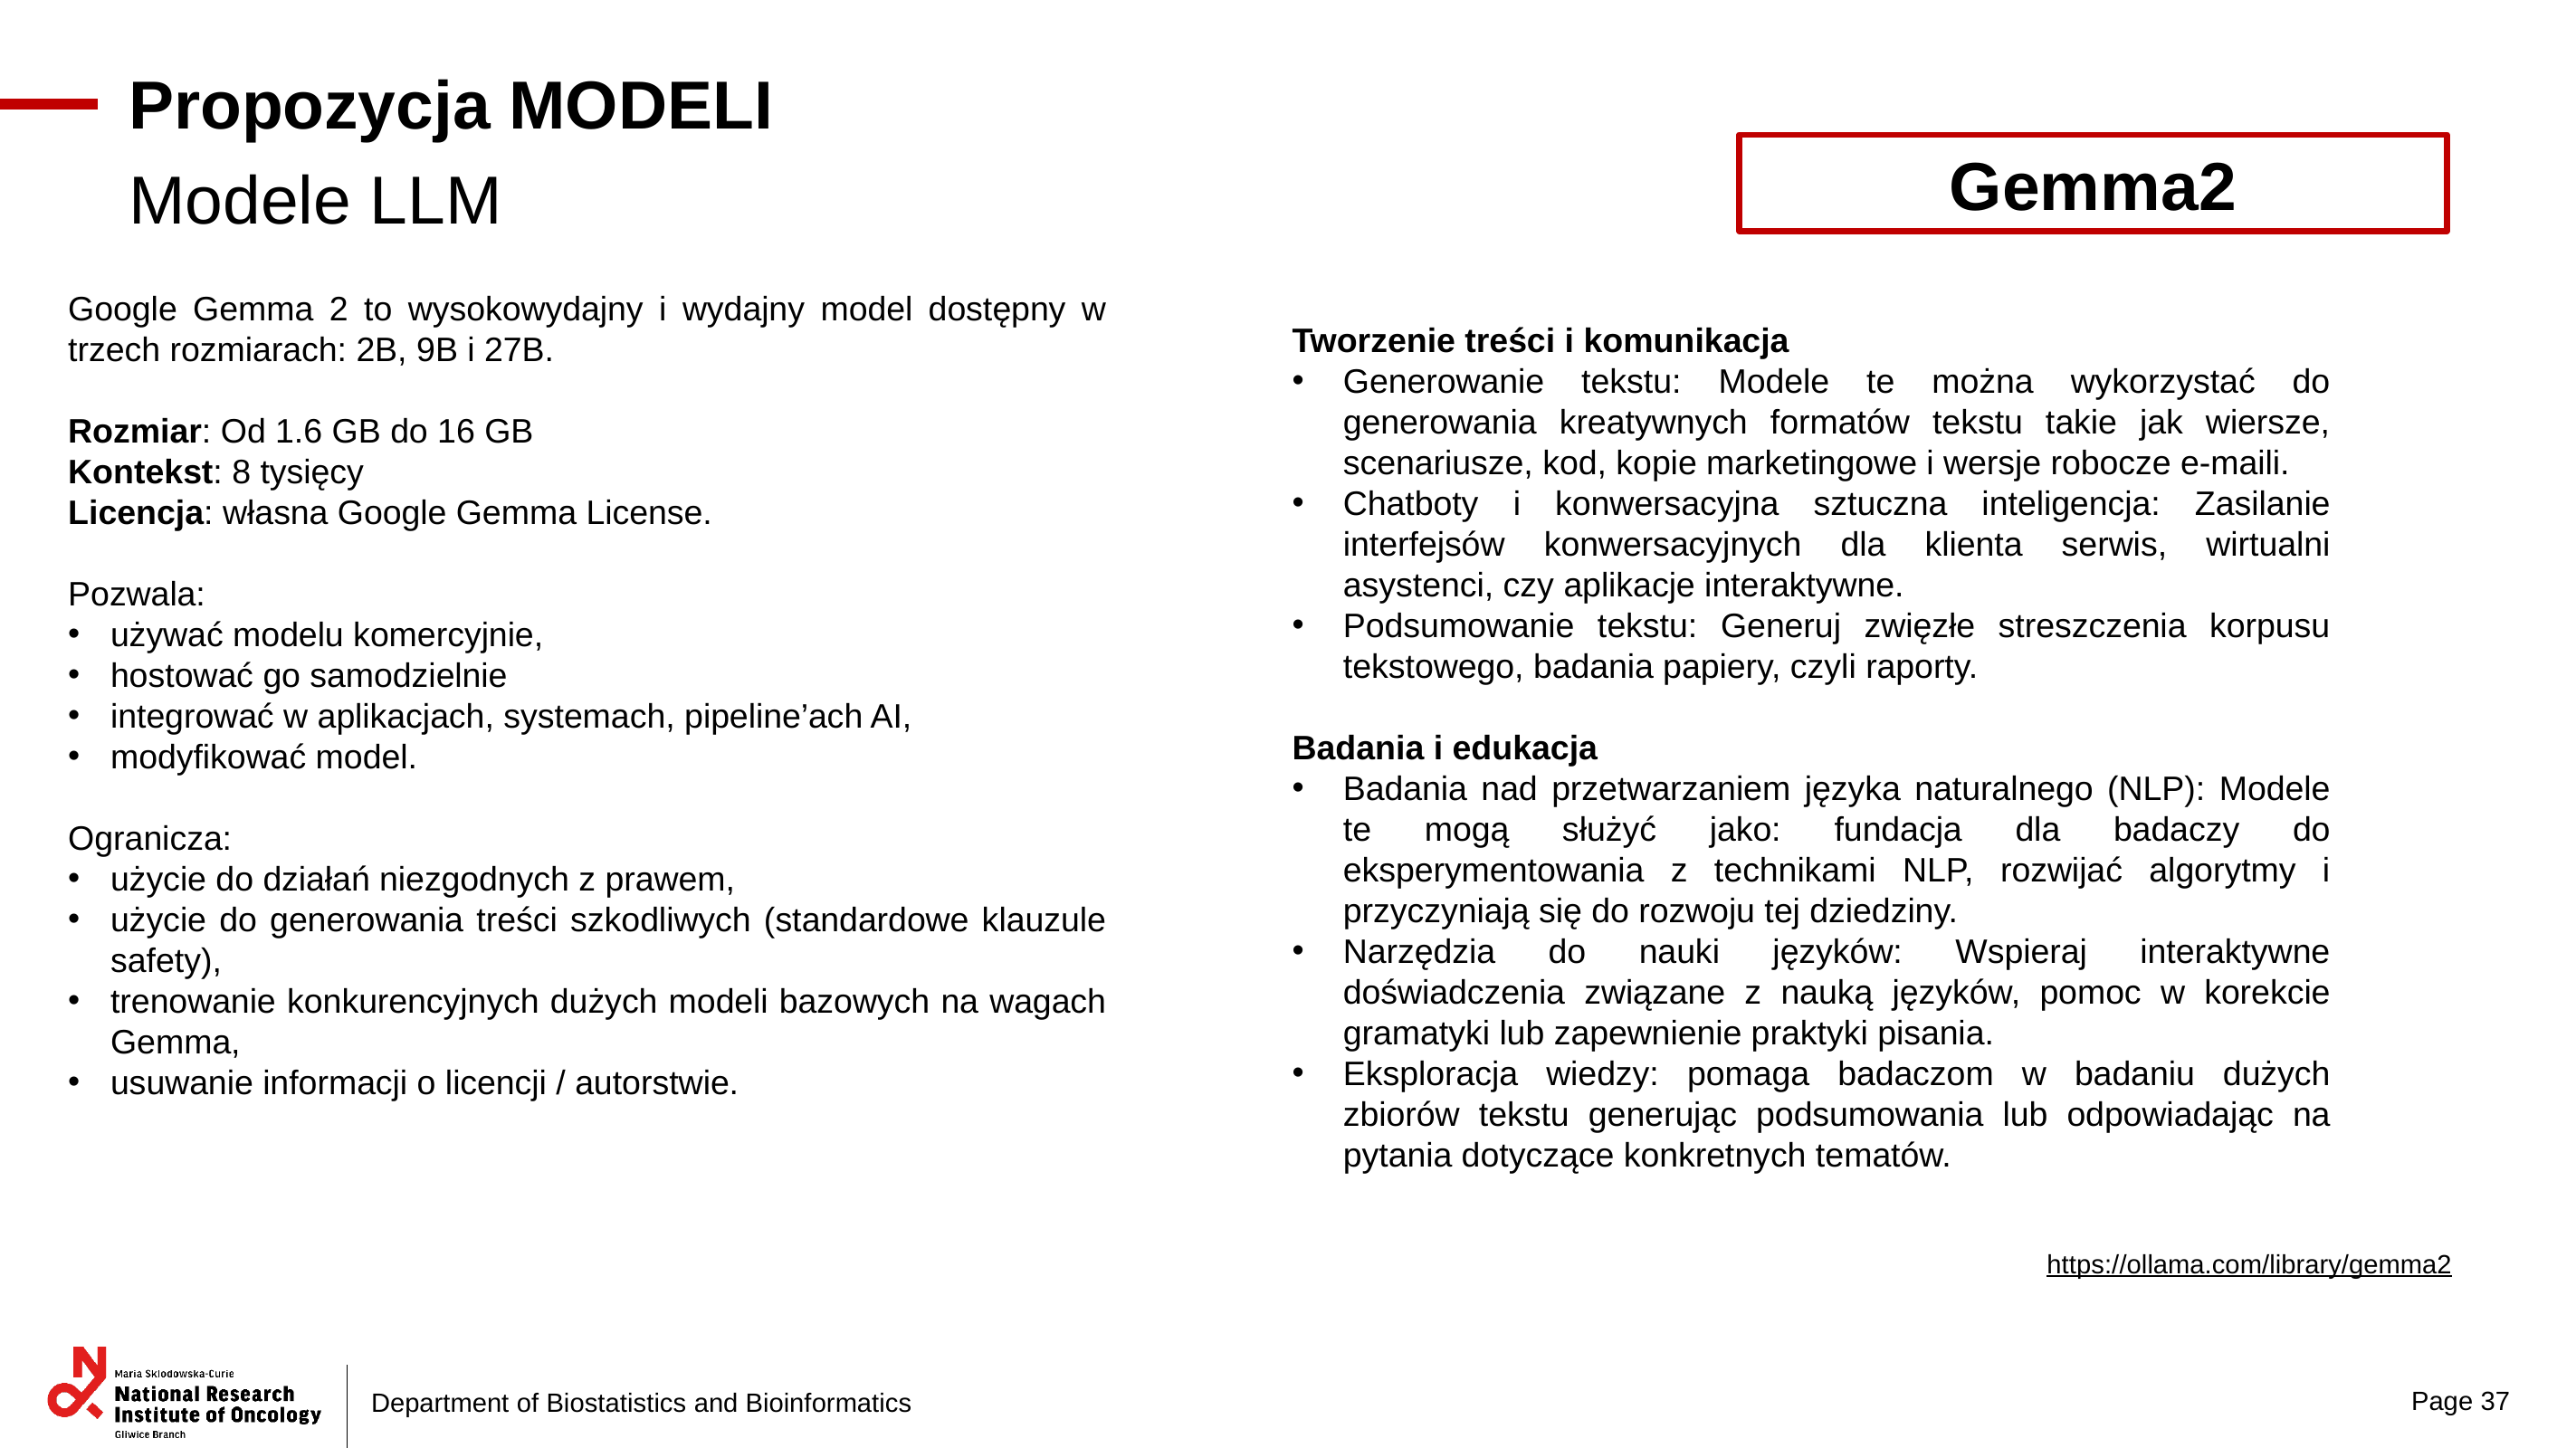

# Propozycja MODELI
Gemma2
Modele LLM
Google Gemma 2 to wysokowydajny i wydajny model dostępny w trzech rozmiarach: 2B, 9B i 27B.

Rozmiar: Od 1.6 GB do 16 GB
Kontekst: 8 tysięcy
Licencja: własna Google Gemma License.

Pozwala:
używać modelu komercyjnie,
hostować go samodzielnie
integrować w aplikacjach, systemach, pipeline’ach AI,
modyfikować model.

Ogranicza:
użycie do działań niezgodnych z prawem,
użycie do generowania treści szkodliwych (standardowe klauzule safety),
trenowanie konkurencyjnych dużych modeli bazowych na wagach Gemma,
usuwanie informacji o licencji / autorstwie.

Tworzenie treści i komunikacja
Generowanie tekstu: Modele te można wykorzystać do generowania kreatywnych formatów tekstu takie jak wiersze, scenariusze, kod, kopie marketingowe i wersje robocze e-maili.
Chatboty i konwersacyjna sztuczna inteligencja: Zasilanie interfejsów konwersacyjnych dla klienta serwis, wirtualni asystenci, czy aplikacje interaktywne.
Podsumowanie tekstu: Generuj zwięzłe streszczenia korpusu tekstowego, badania papiery, czyli raporty.

Badania i edukacja
Badania nad przetwarzaniem języka naturalnego (NLP): Modele te mogą służyć jako: fundacja dla badaczy do eksperymentowania z technikami NLP, rozwijać algorytmy i przyczyniają się do rozwoju tej dziedziny.
Narzędzia do nauki języków: Wspieraj interaktywne doświadczenia związane z nauką języków, pomoc w korekcie gramatyki lub zapewnienie praktyki pisania.
Eksploracja wiedzy: pomaga badaczom w badaniu dużych zbiorów tekstu generując podsumowania lub odpowiadając na pytania dotyczące konkretnych tematów.

https://ollama.com/library/gemma2
Page 37